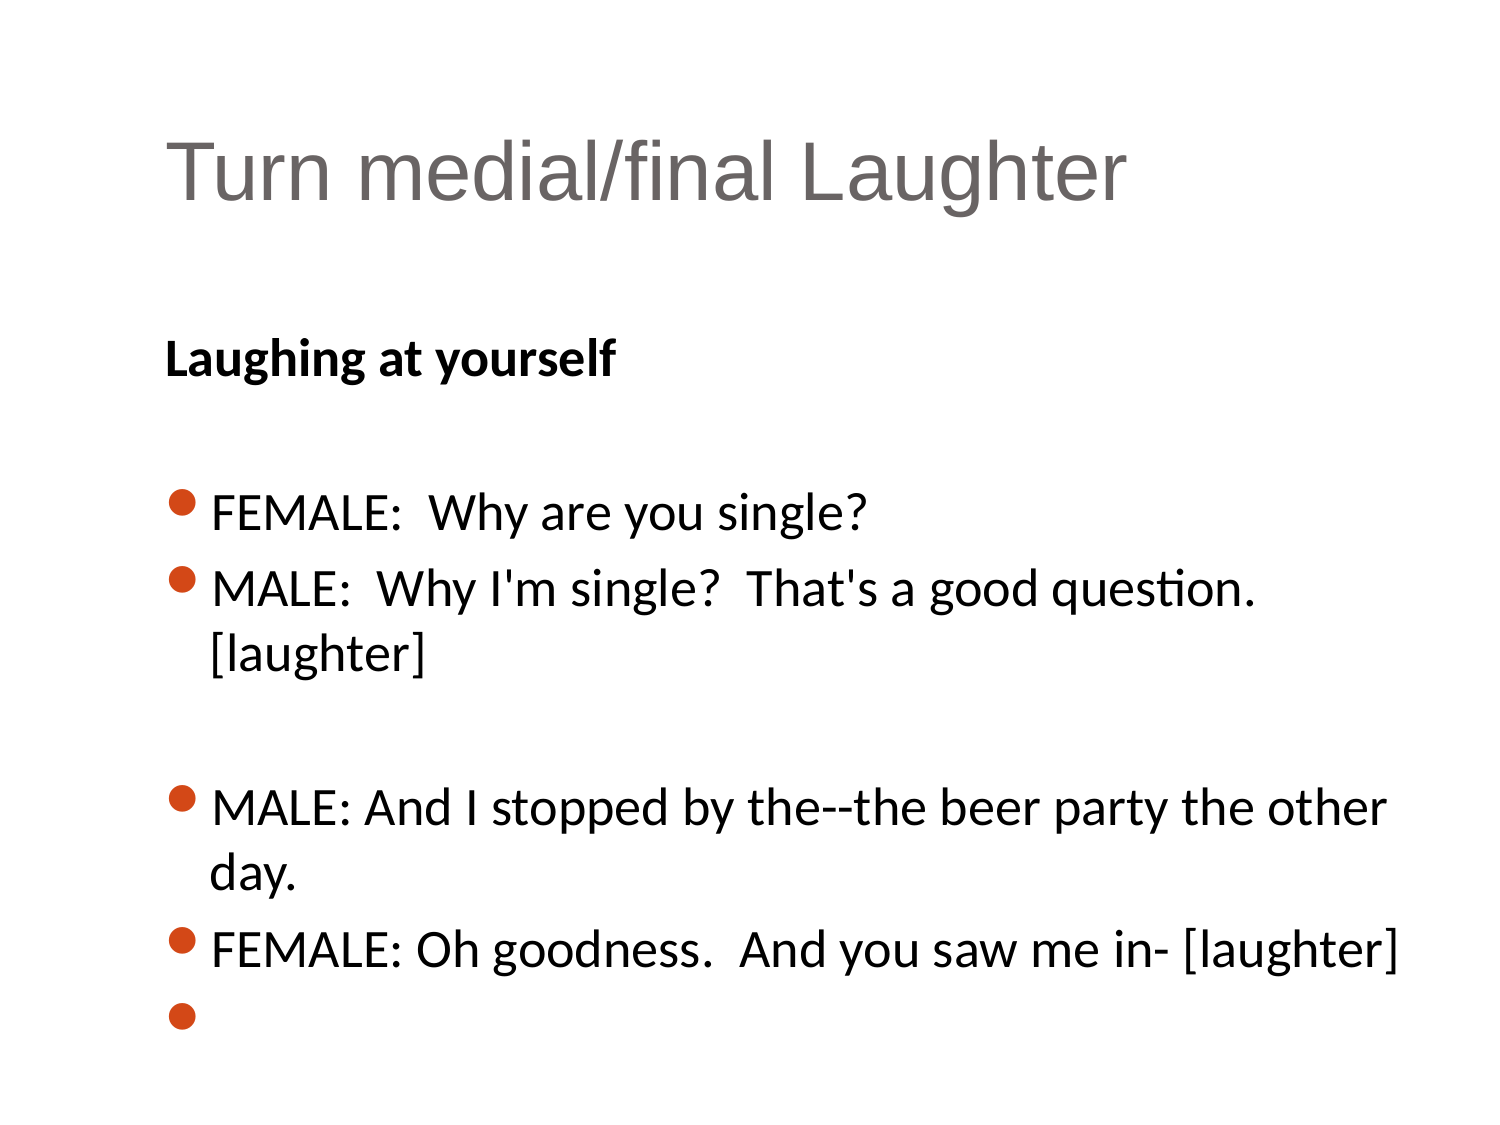

# Turn medial/final Laughter

Laughing at yourself

FEMALE:  Why are you single?
MALE:  Why I'm single?  That's a good question.  [laughter]

MALE: And I stopped by the--the beer party the other day.
FEMALE: Oh goodness.  And you saw me in- [laughter]